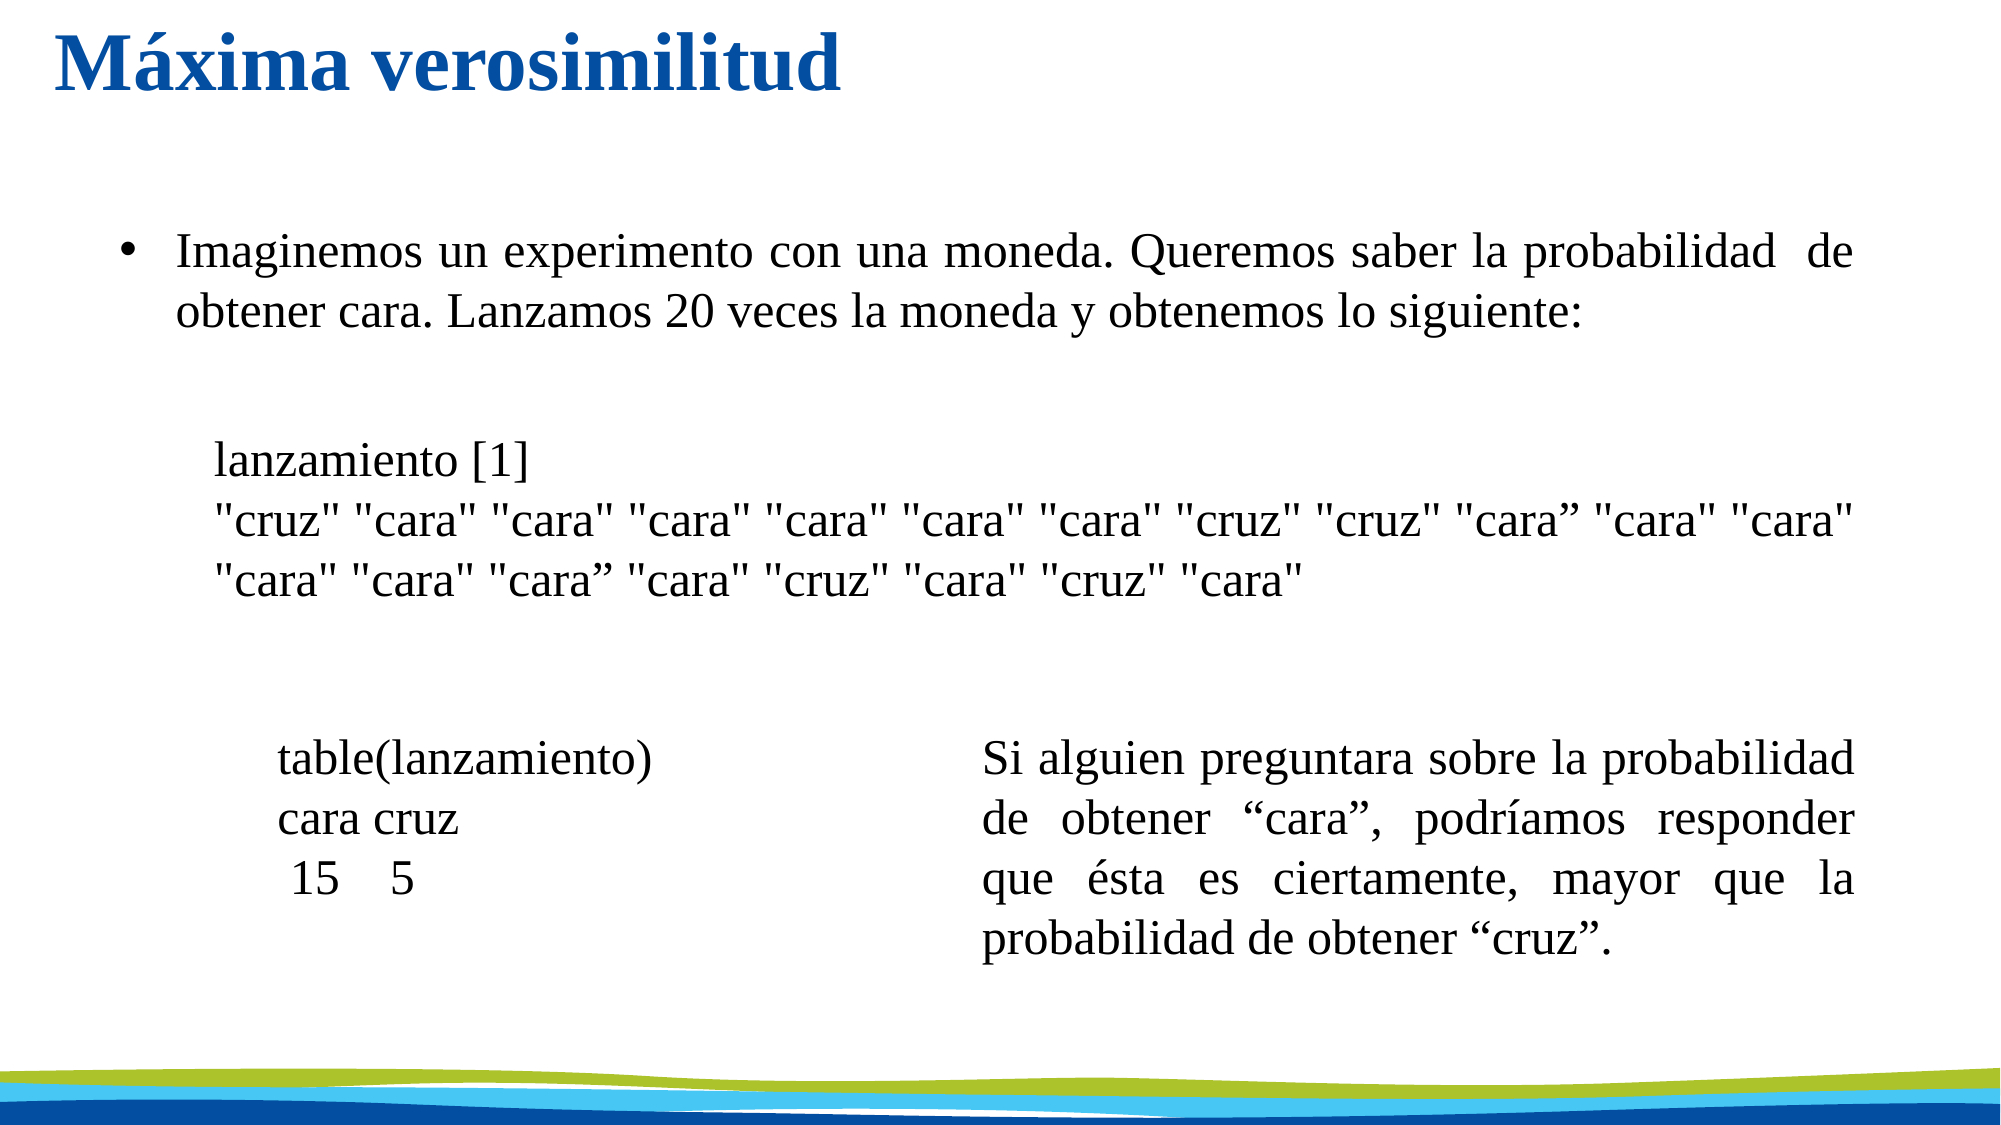

# Máxima verosimilitud
Imaginemos un experimento con una moneda. Queremos saber la probabilidad  de obtener cara. Lanzamos 20 veces la moneda y obtenemos lo siguiente:
lanzamiento [1]
"cruz" "cara" "cara" "cara" "cara" "cara" "cara" "cruz" "cruz" "cara” "cara" "cara" "cara" "cara" "cara” "cara" "cruz" "cara" "cruz" "cara"
table(lanzamiento)
cara cruz
 15    5
Si alguien preguntara sobre la probabilidad de obtener “cara”, podríamos responder que ésta es ciertamente, mayor que la probabilidad de obtener “cruz”.